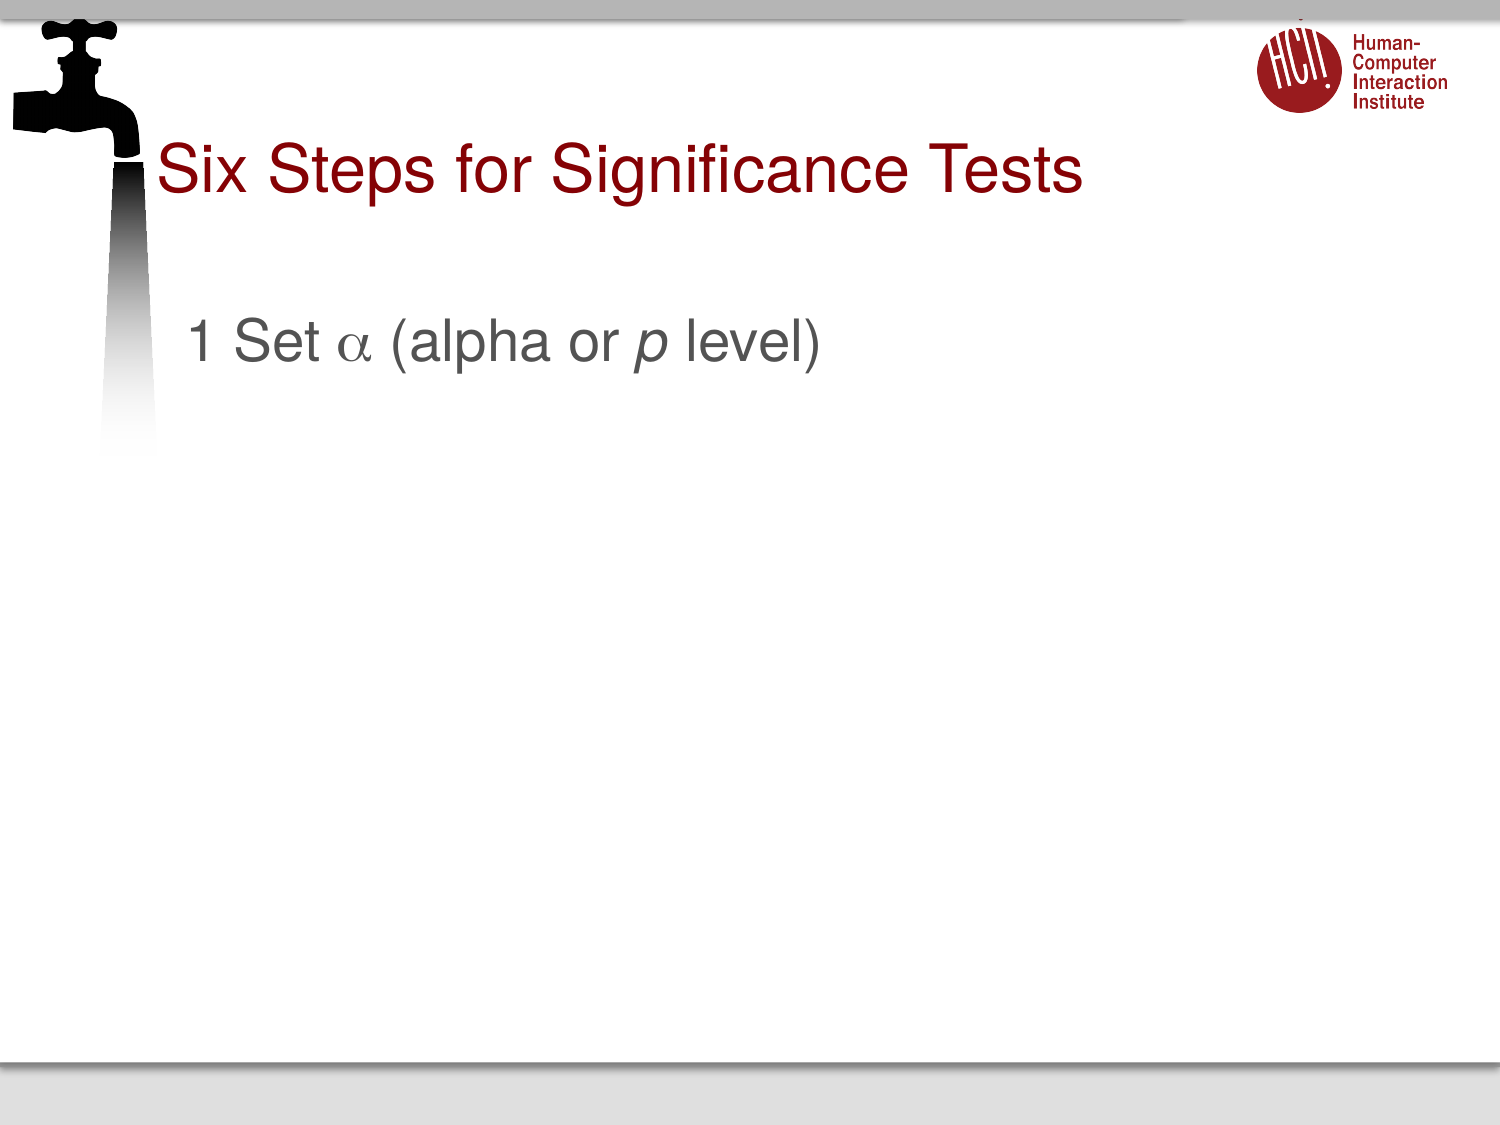

# Six Steps for Significance Tests
1 Set α (alpha or p level)